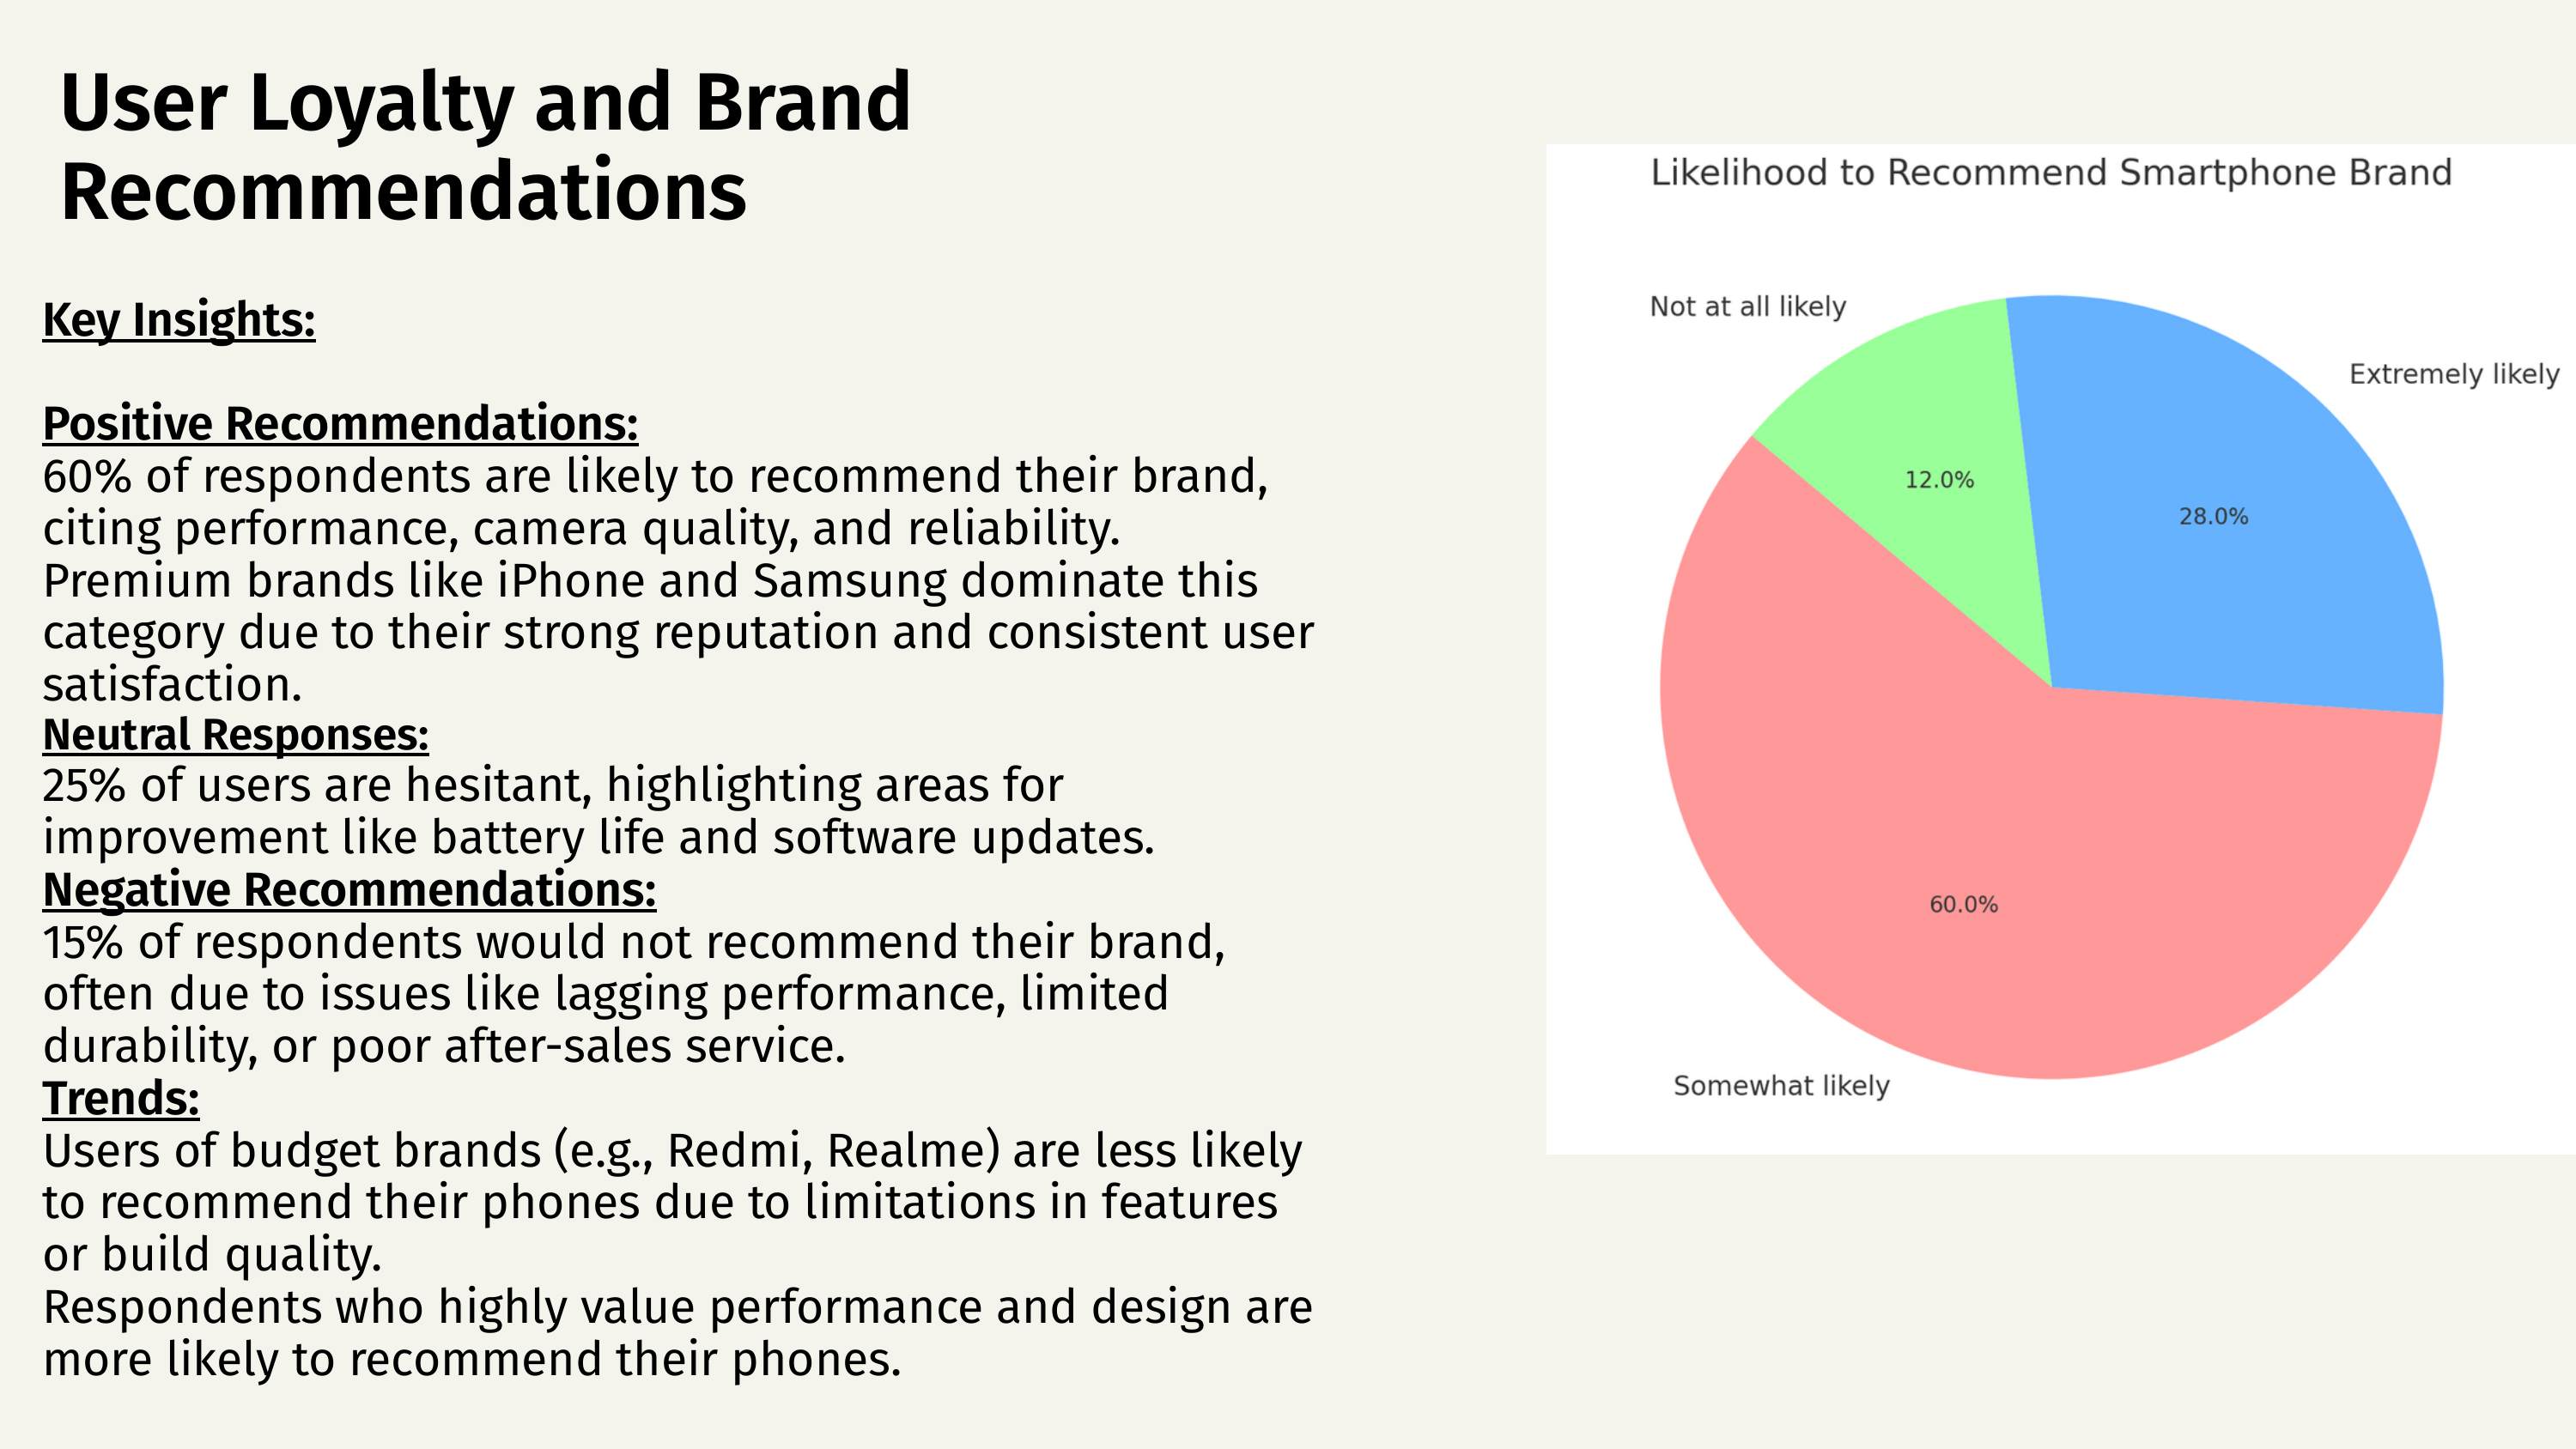

User Loyalty and Brand Recommendations

Key Insights:

Positive Recommendations:
60% of respondents are likely to recommend their brand, citing performance, camera quality, and reliability.
Premium brands like iPhone and Samsung dominate this category due to their strong reputation and consistent user satisfaction.
Neutral Responses:
25% of users are hesitant, highlighting areas for improvement like battery life and software updates.
Negative Recommendations:
15% of respondents would not recommend their brand, often due to issues like lagging performance, limited durability, or poor after-sales service.
Trends:
Users of budget brands (e.g., Redmi, Realme) are less likely to recommend their phones due to limitations in features or build quality.
Respondents who highly value performance and design are more likely to recommend their phones.